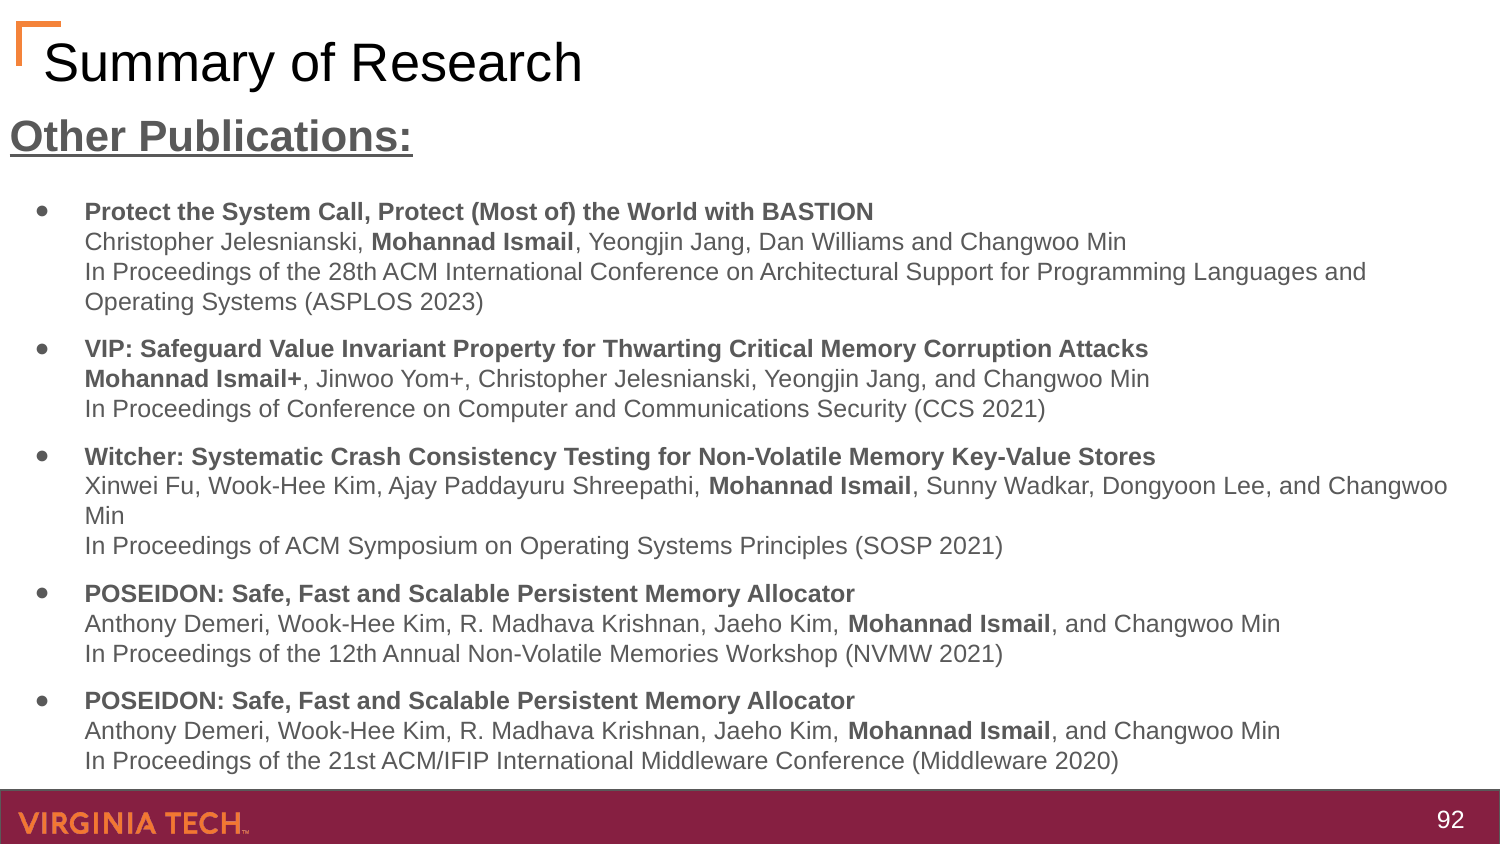

# Summary of Research
Other Publications:

Protect the System Call, Protect (Most of) the World with BASTION
Christopher Jelesnianski, Mohannad Ismail, Yeongjin Jang, Dan Williams and Changwoo Min
In Proceedings of the 28th ACM International Conference on Architectural Support for Programming Languages and Operating Systems (ASPLOS 2023)

VIP: Safeguard Value Invariant Property for Thwarting Critical Memory Corruption Attacks
Mohannad Ismail+, Jinwoo Yom+, Christopher Jelesnianski, Yeongjin Jang, and Changwoo Min
In Proceedings of Conference on Computer and Communications Security (CCS 2021)

Witcher: Systematic Crash Consistency Testing for Non-Volatile Memory Key-Value Stores
Xinwei Fu, Wook-Hee Kim, Ajay Paddayuru Shreepathi, Mohannad Ismail, Sunny Wadkar, Dongyoon Lee, and Changwoo Min
In Proceedings of ACM Symposium on Operating Systems Principles (SOSP 2021)

POSEIDON: Safe, Fast and Scalable Persistent Memory Allocator
Anthony Demeri, Wook-Hee Kim, R. Madhava Krishnan, Jaeho Kim, Mohannad Ismail, and Changwoo Min
In Proceedings of the 12th Annual Non-Volatile Memories Workshop (NVMW 2021)

POSEIDON: Safe, Fast and Scalable Persistent Memory Allocator
Anthony Demeri, Wook-Hee Kim, R. Madhava Krishnan, Jaeho Kim, Mohannad Ismail, and Changwoo Min
In Proceedings of the 21st ACM/IFIP International Middleware Conference (Middleware 2020)
92